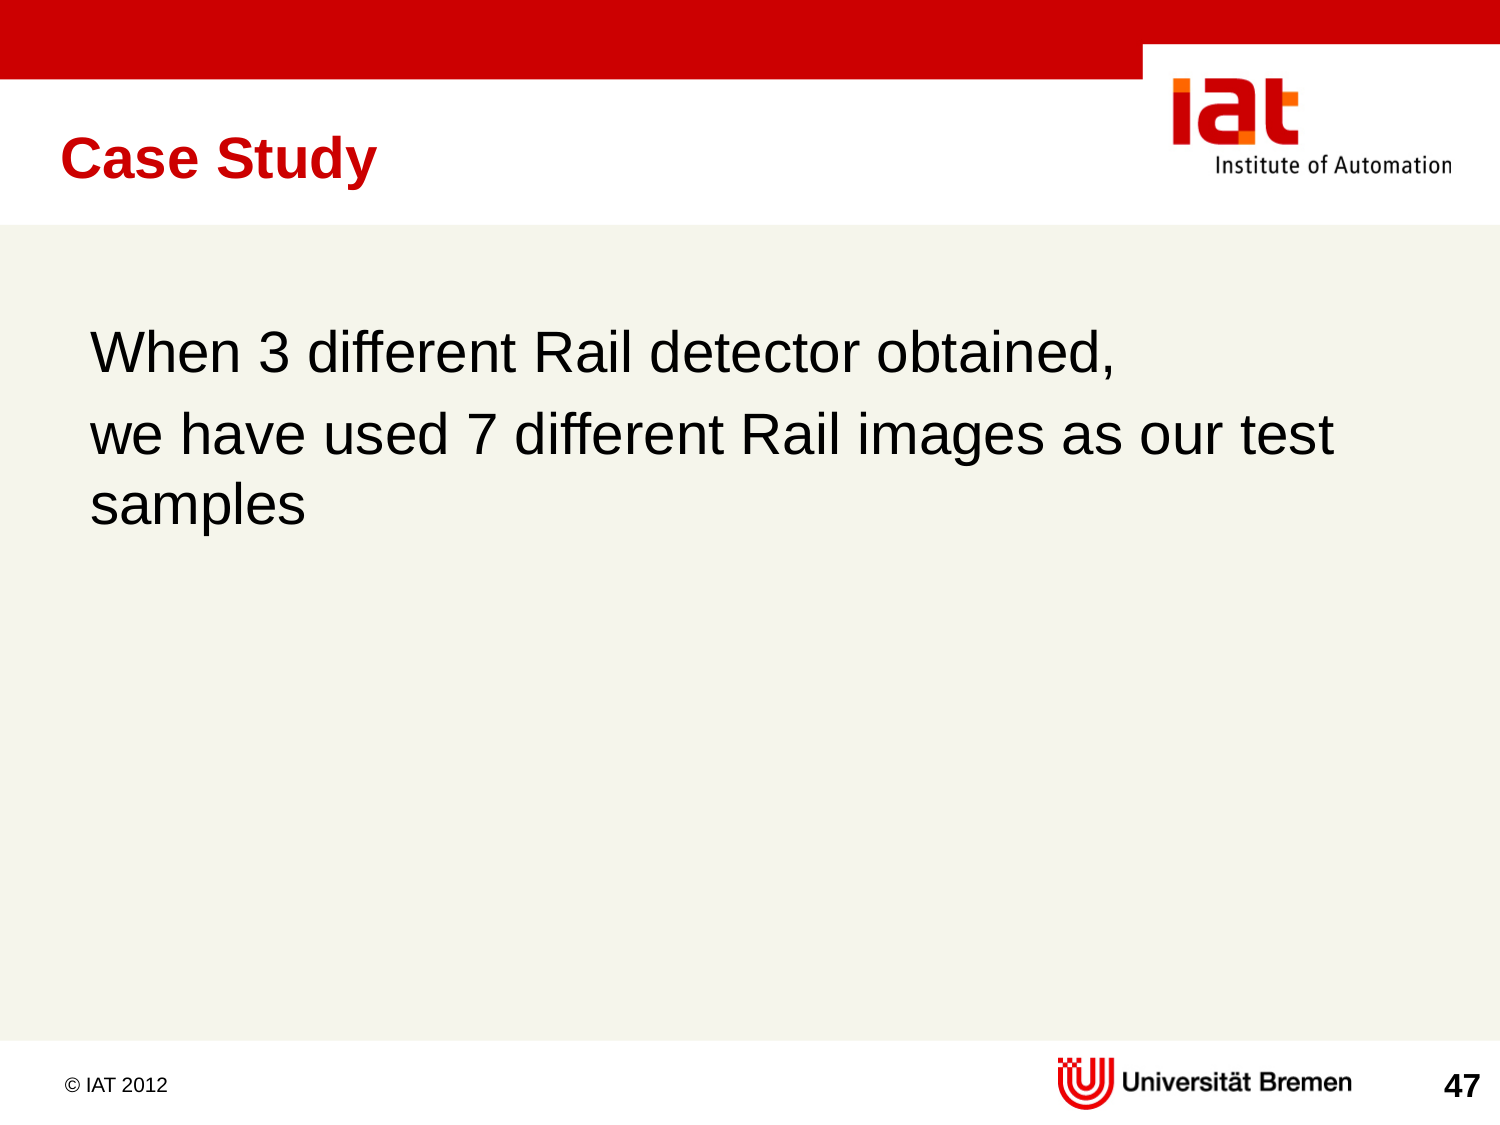

# Case Study
When 3 different Rail detector obtained,
we have used 7 different Rail images as our test samples